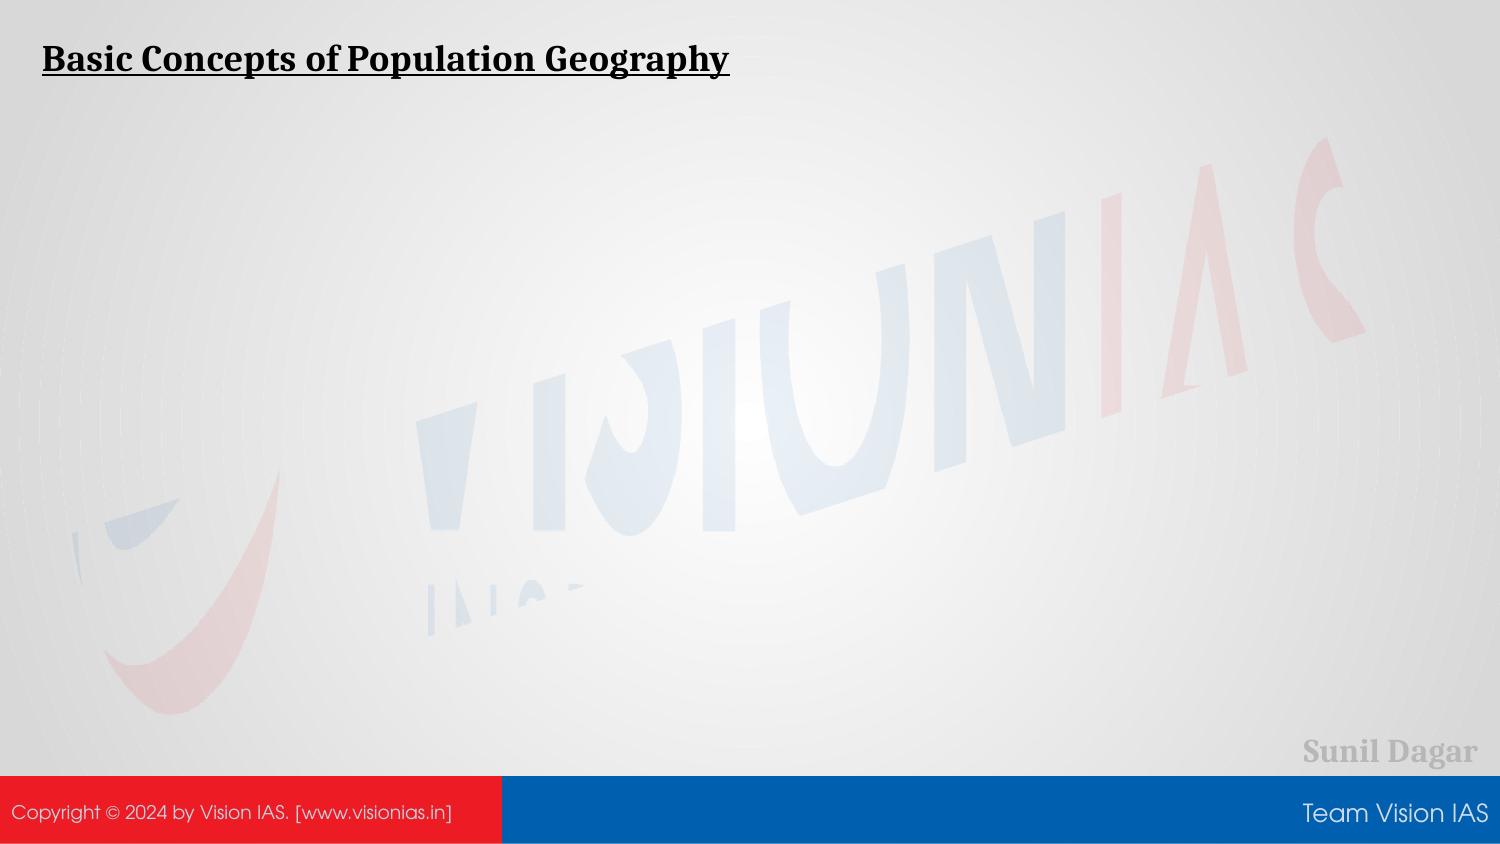

Basic Concepts of Population Geography

Sunil Dagar